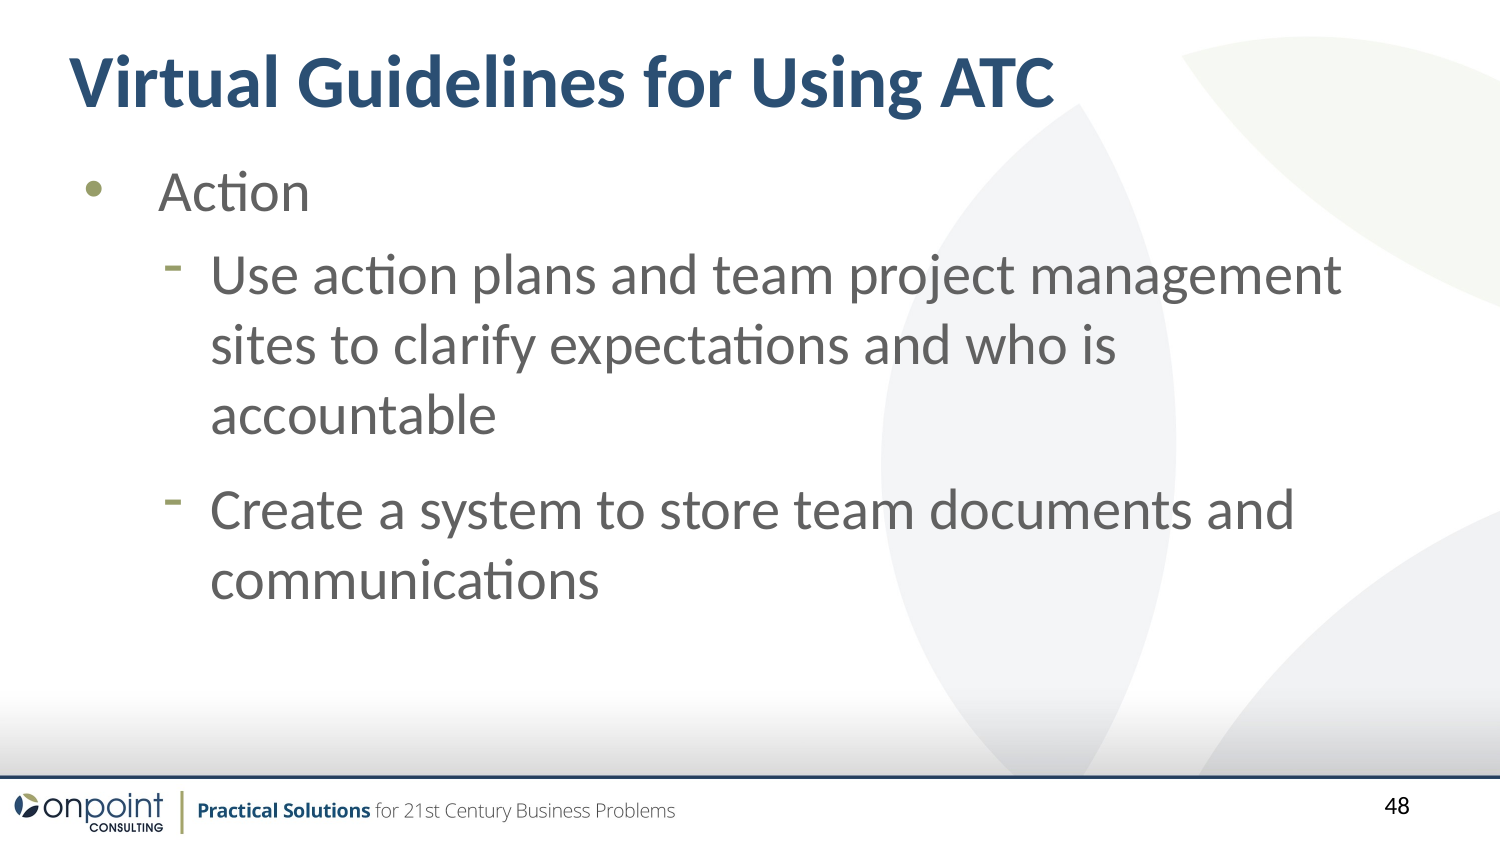

Virtual Guidelines for Using ATC
Action
Use action plans and team project management sites to clarify expectations and who is accountable
Create a system to store team documents and communications

48